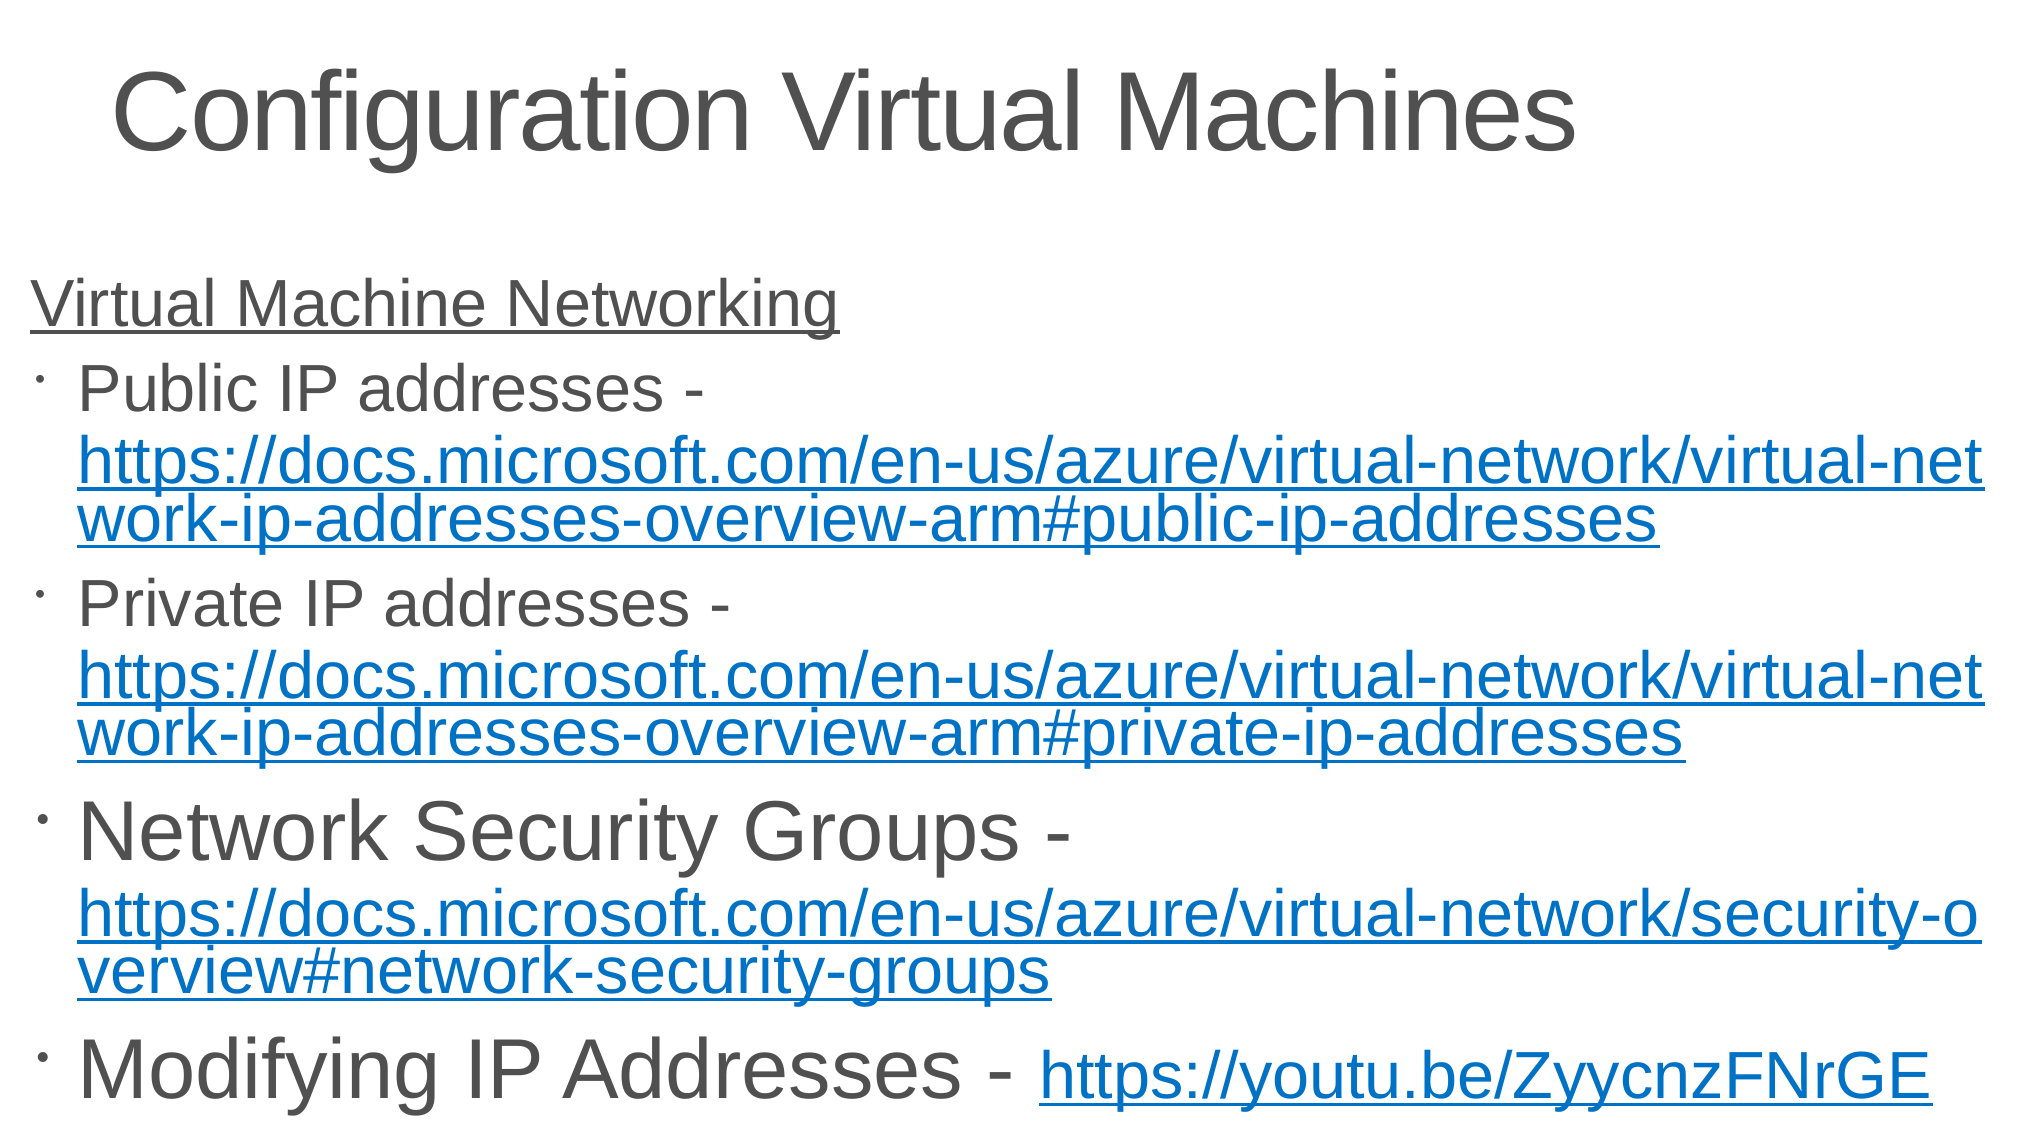

# Configuration Virtual Machines
Virtual Machine Networking
Public IP addresses - https://docs.microsoft.com/en-us/azure/virtual-network/virtual-network-ip-addresses-overview-arm#public-ip-addresses
Private IP addresses - https://docs.microsoft.com/en-us/azure/virtual-network/virtual-network-ip-addresses-overview-arm#private-ip-addresses
Network Security Groups - https://docs.microsoft.com/en-us/azure/virtual-network/security-overview#network-security-groups
Modifying IP Addresses - https://youtu.be/ZyycnzFNrGE